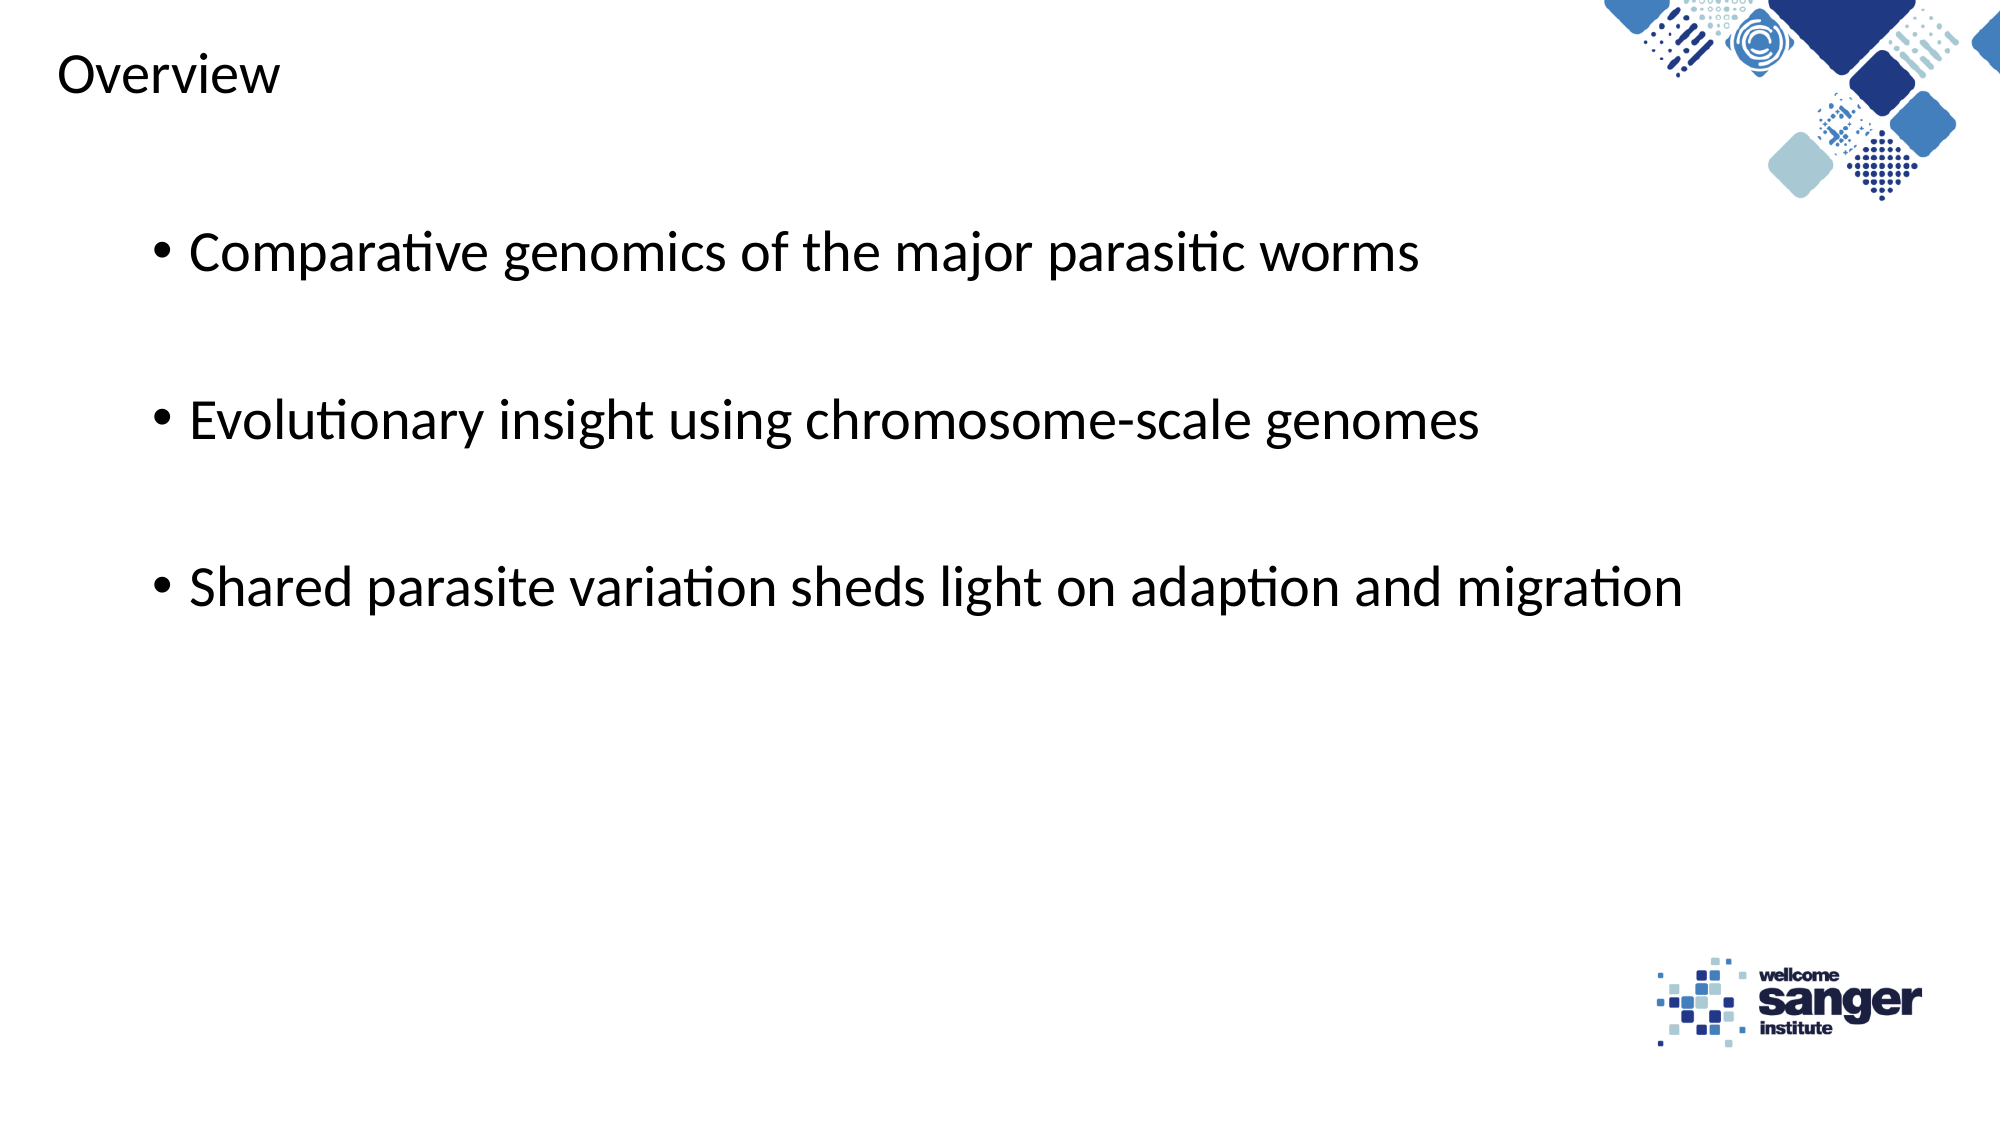

Overview
Comparative genomics of the major parasitic worms

Evolutionary insight using chromosome-scale genomes

Shared parasite variation sheds light on adaption and migration